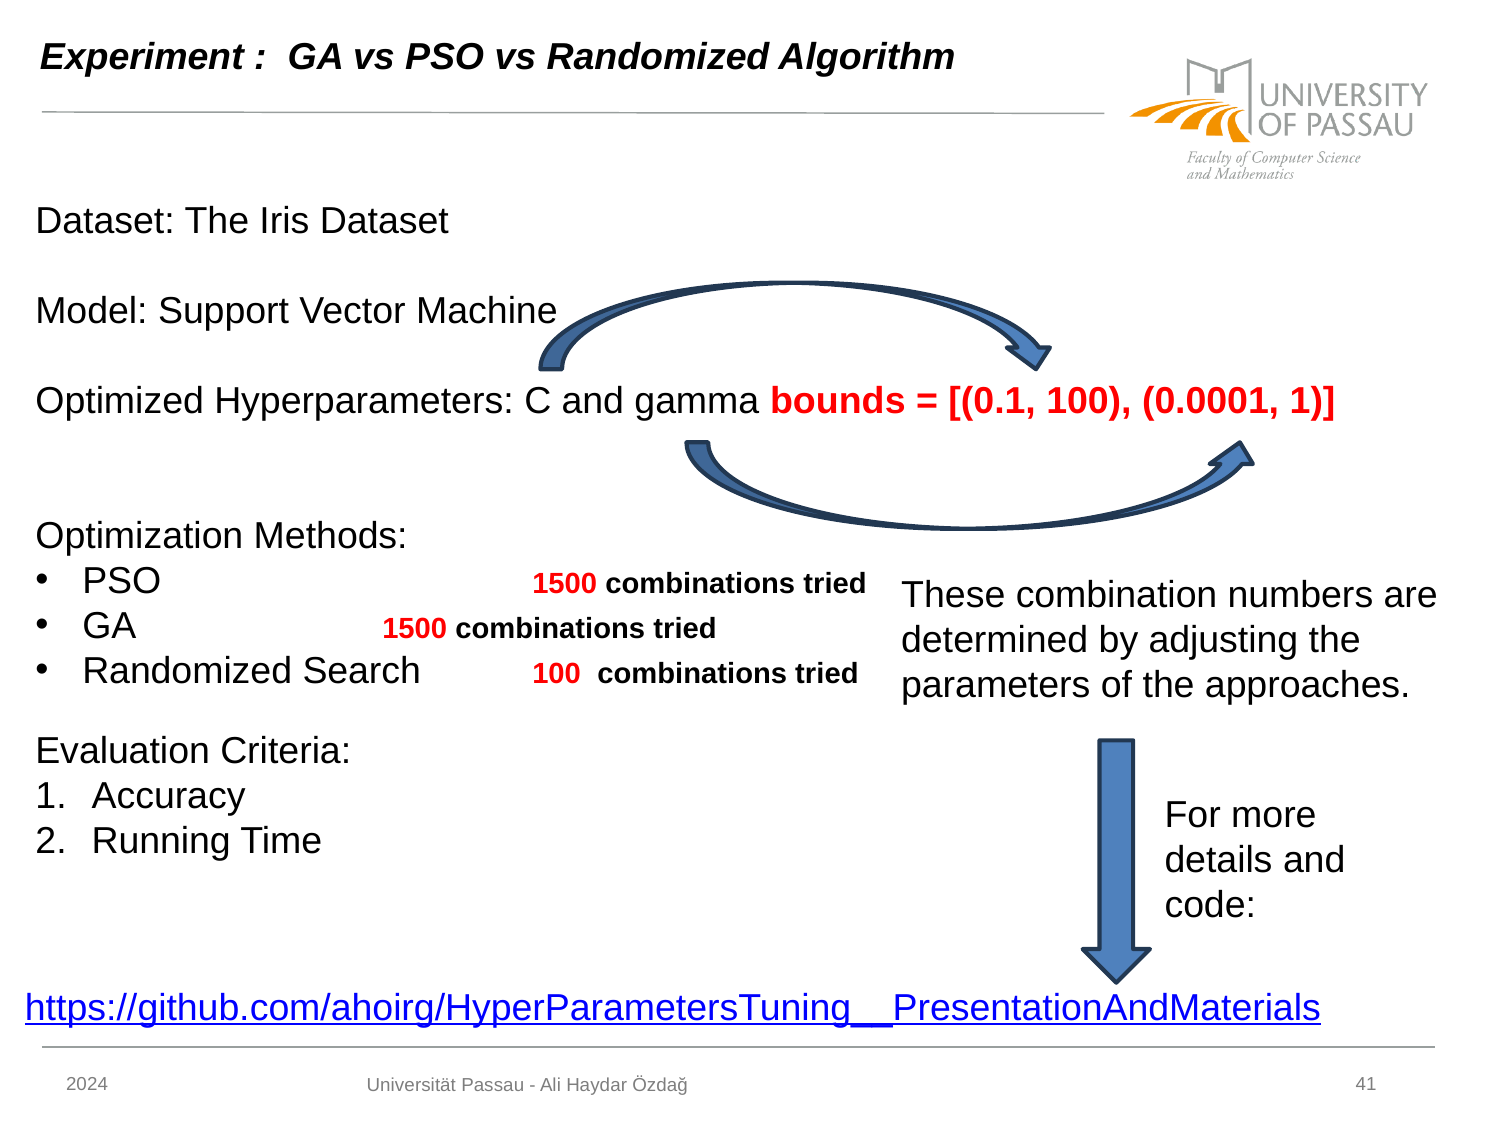

# Experiment :  GA vs PSO vs Randomized Algorithm
Dataset: The Iris Dataset

Model: Support Vector Machine
Optimized Hyperparameters: C and gamma bounds = [(0.1, 100), (0.0001, 1)]

Optimization Methods:
PSO  			1500 combinations tried
GA     		1500 combinations tried
Randomized Search 	100  combinations tried

Evaluation Criteria:
Accuracy
Running Time

These combination numbers are determined by adjusting the parameters of the approaches.

For more details and code:
https://github.com/ahoirg/HyperParametersTuning__PresentationAndMaterials

2024
41
Universität Passau - Ali Haydar Özdağ